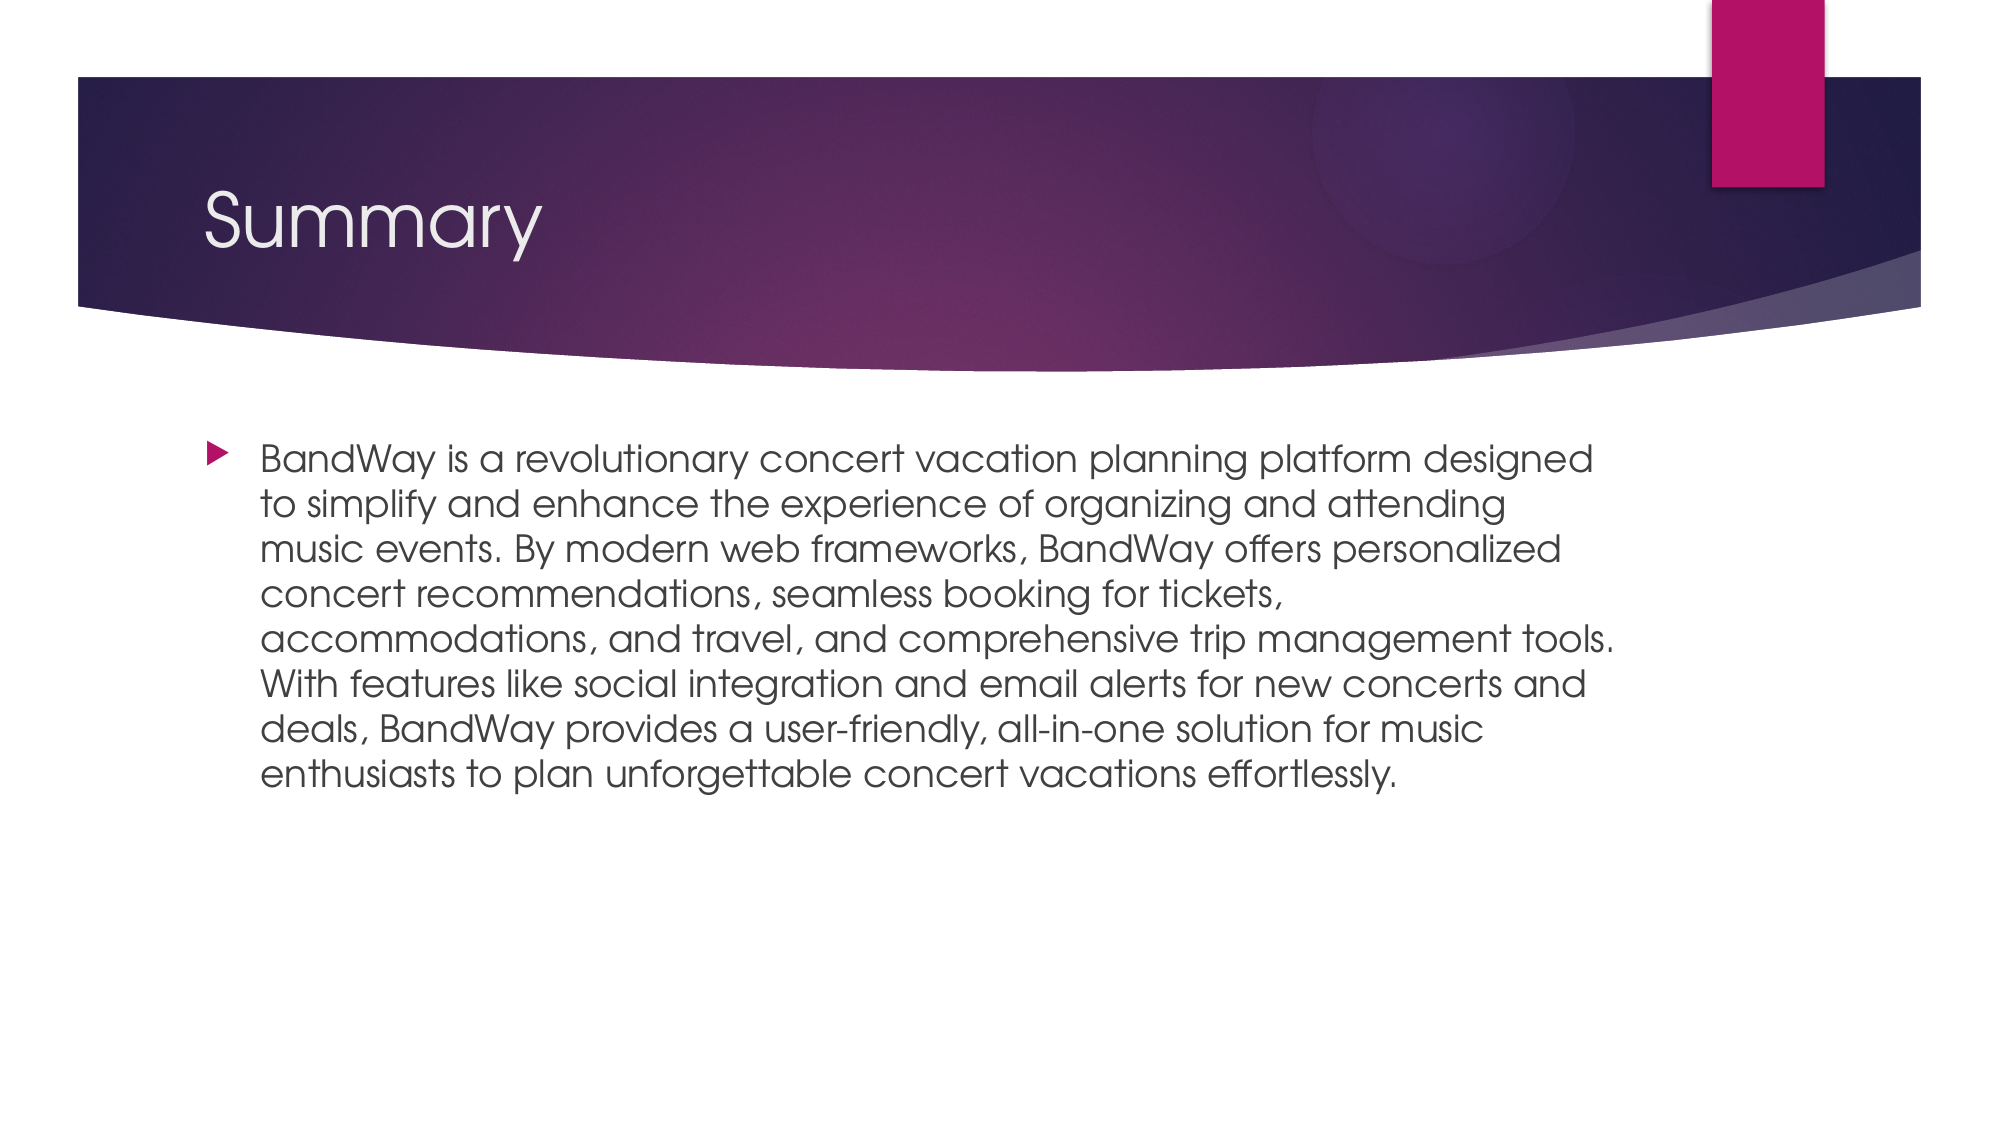

# Summary
BandWay is a revolutionary concert vacation planning platform designed to simplify and enhance the experience of organizing and attending music events. By modern web frameworks, BandWay offers personalized concert recommendations, seamless booking for tickets, accommodations, and travel, and comprehensive trip management tools. With features like social integration and email alerts for new concerts and deals, BandWay provides a user-friendly, all-in-one solution for music enthusiasts to plan unforgettable concert vacations effortlessly.